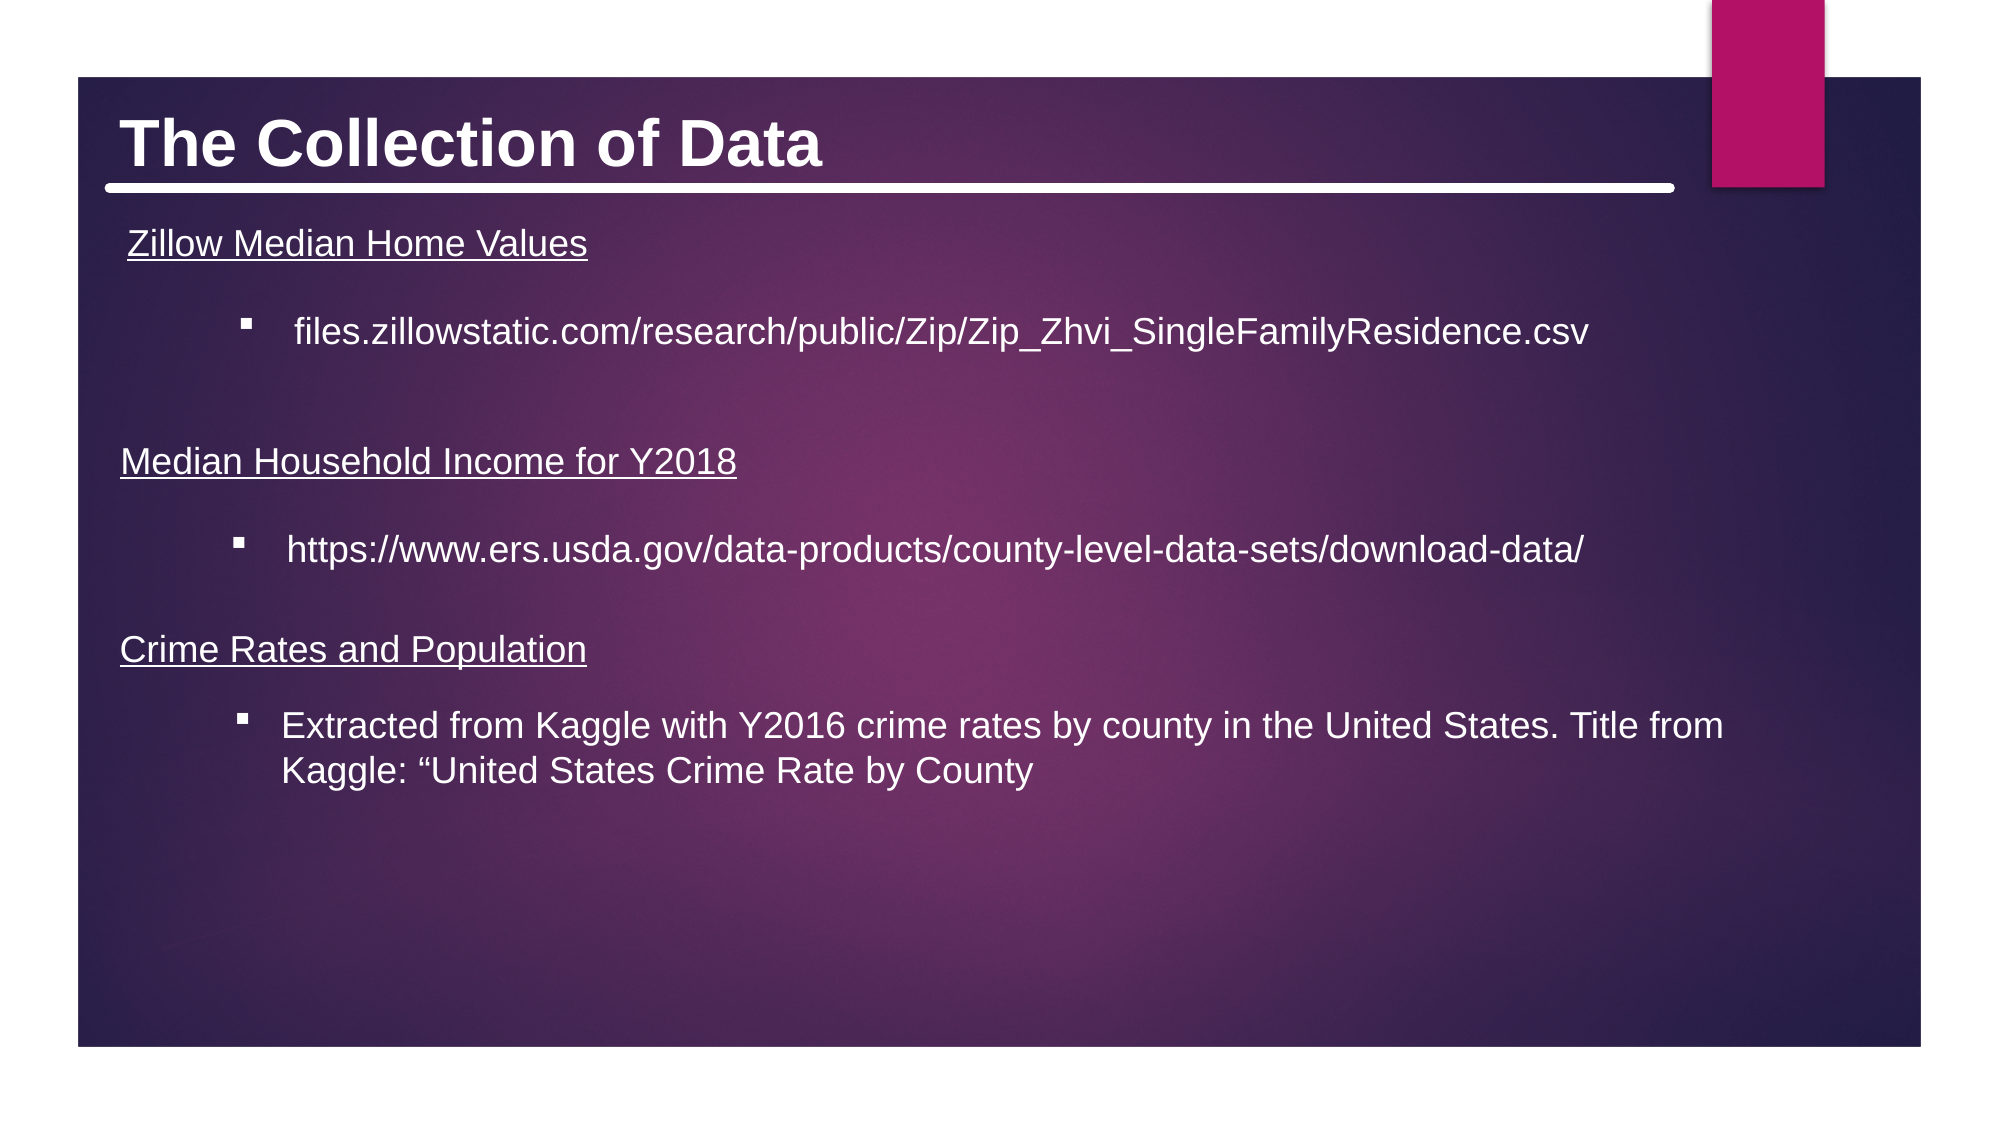

The Collection of Data
Zillow Median Home Values
files.zillowstatic.com/research/public/Zip/Zip_Zhvi_SingleFamilyResidence.csv
Median Household Income for Y2018
https://www.ers.usda.gov/data-products/county-level-data-sets/download-data/
Crime Rates and Population
Extracted from Kaggle with Y2016 crime rates by county in the United States. Title from Kaggle: “United States Crime Rate by County